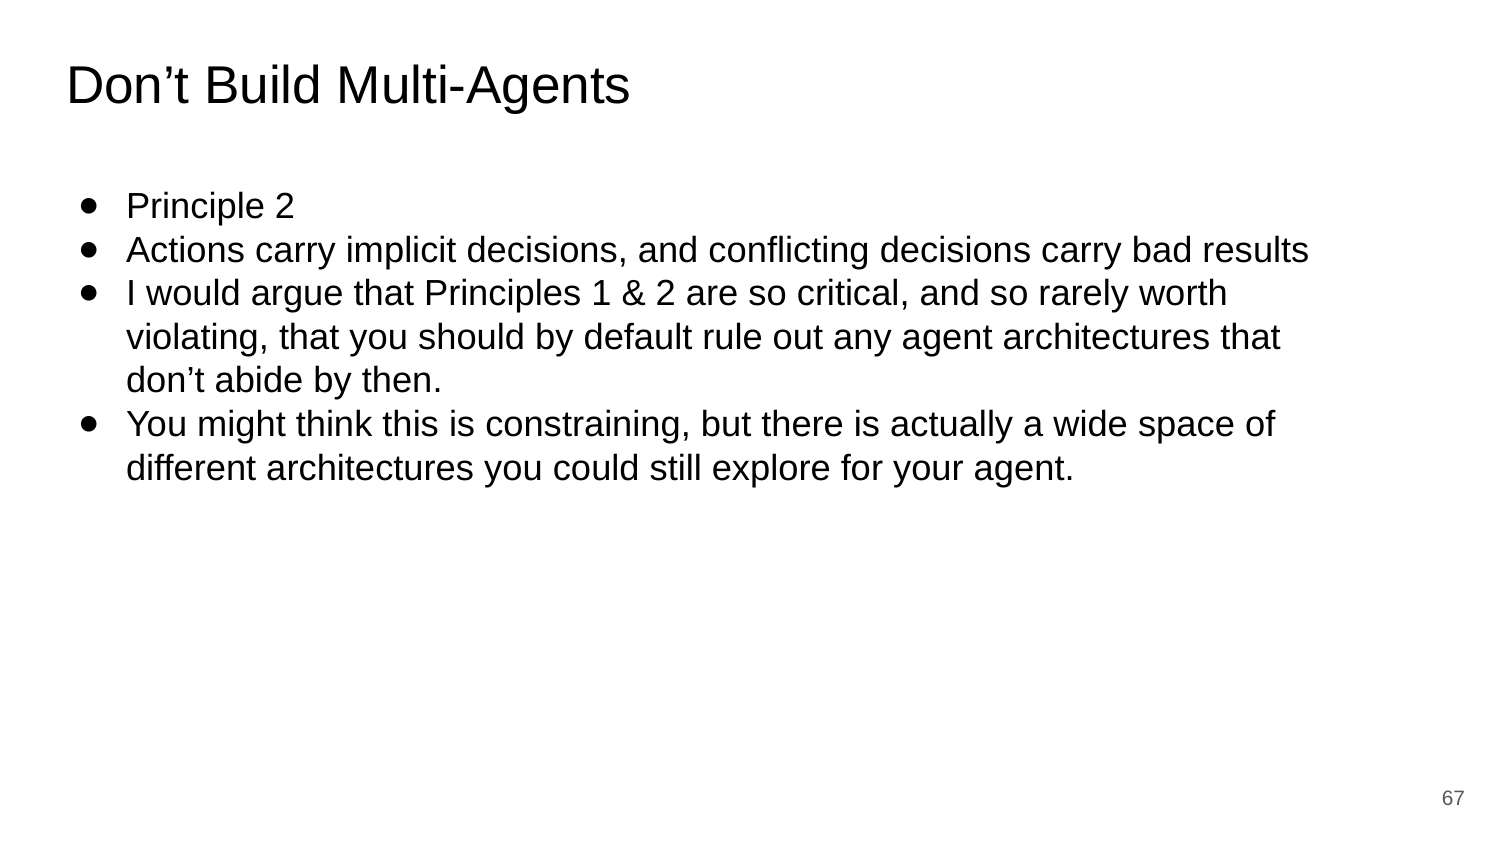

# Don’t Build Multi-Agents
Principle 2
Actions carry implicit decisions, and conflicting decisions carry bad results
I would argue that Principles 1 & 2 are so critical, and so rarely worth violating, that you should by default rule out any agent architectures that don’t abide by then.
You might think this is constraining, but there is actually a wide space of different architectures you could still explore for your agent.
67